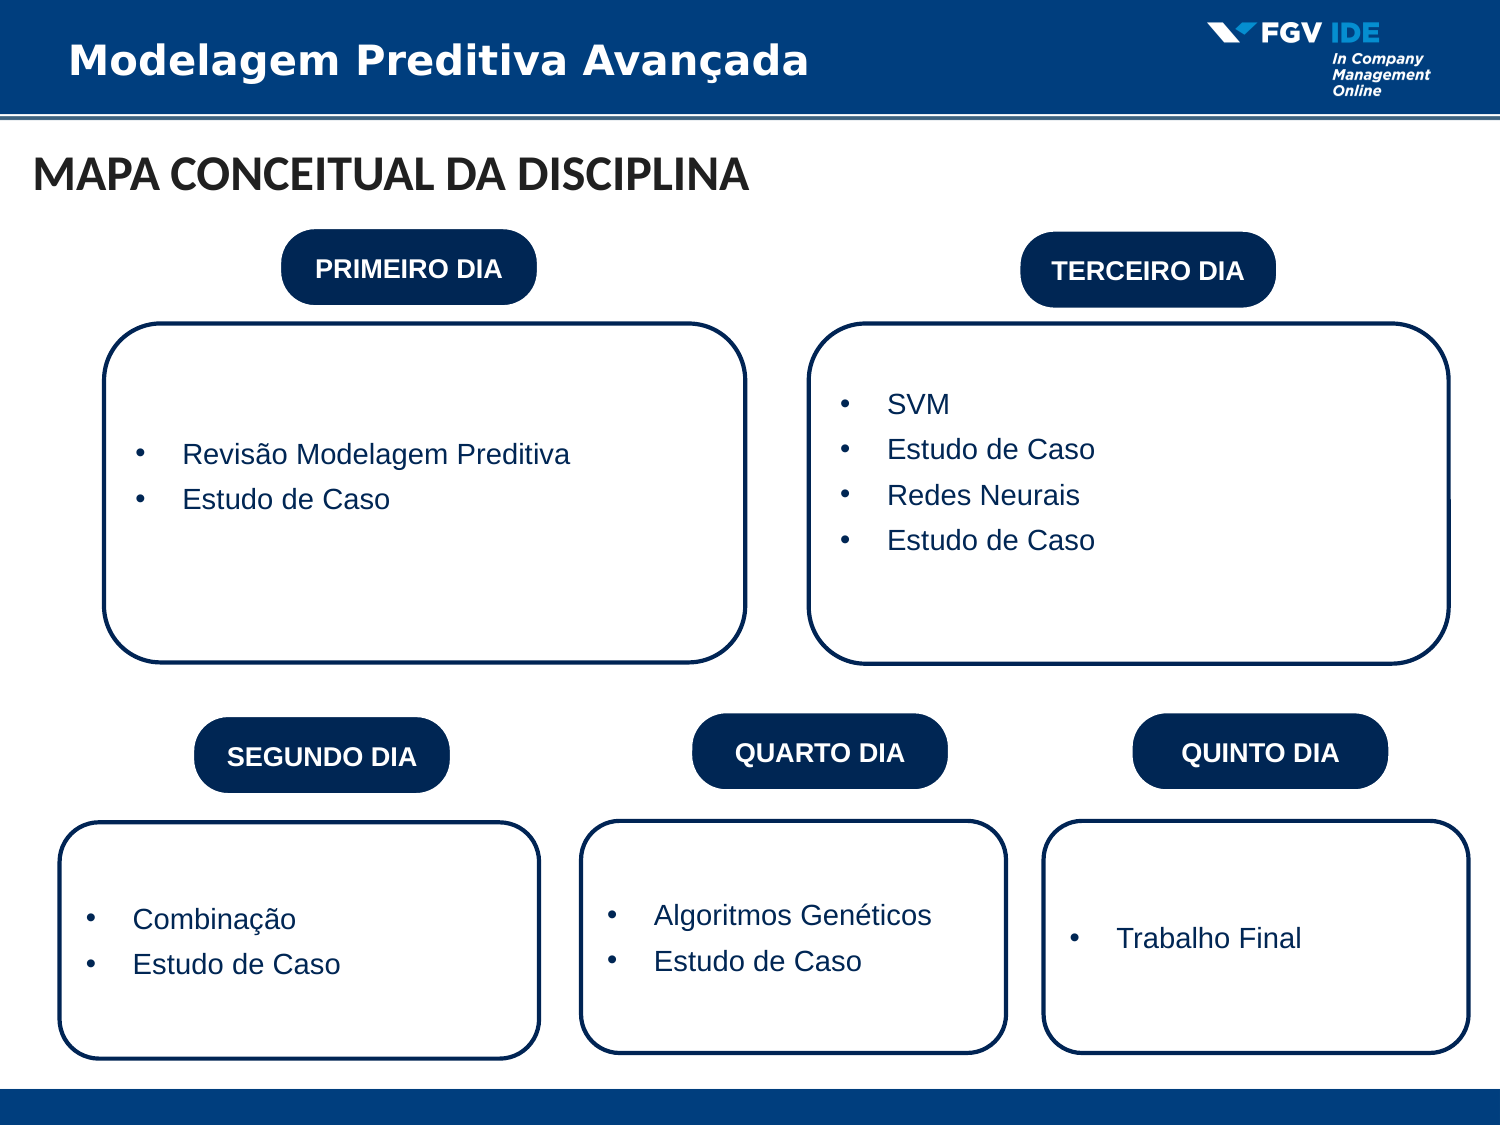

Modelagem Preditiva Avançada
MAPA CONCEITUAL DA DISCIPLINA
PRIMEIRO DIA
TERCEIRO DIA

Revisão Modelagem Preditiva
Estudo de Caso

SVM
Estudo de Caso
Redes Neurais
Estudo de Caso

QUARTO DIA
QUINTO DIA
SEGUNDO DIA
Algoritmos Genéticos
Estudo de Caso

Trabalho Final

Combinação
Estudo de Caso